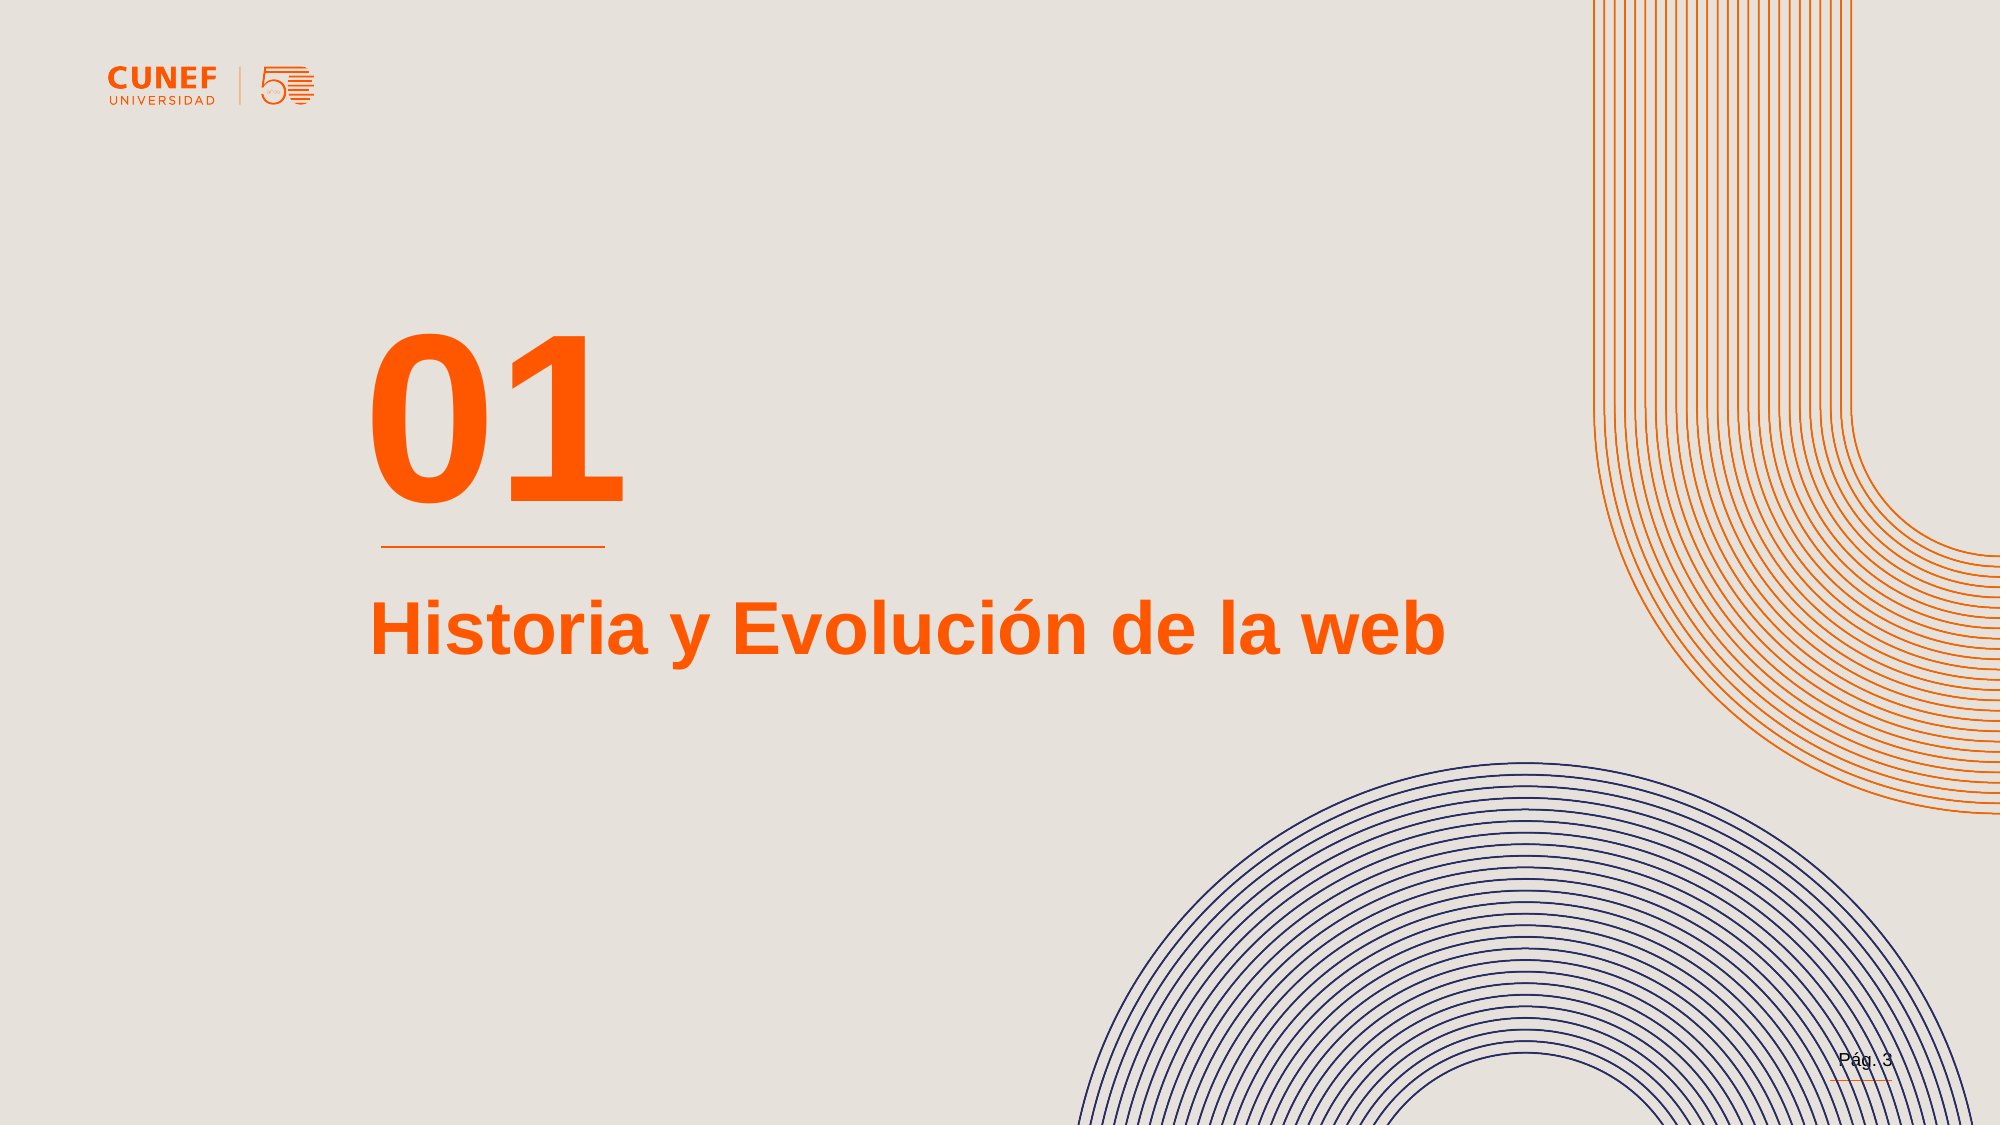

# 01
Historia y Evolución de la web